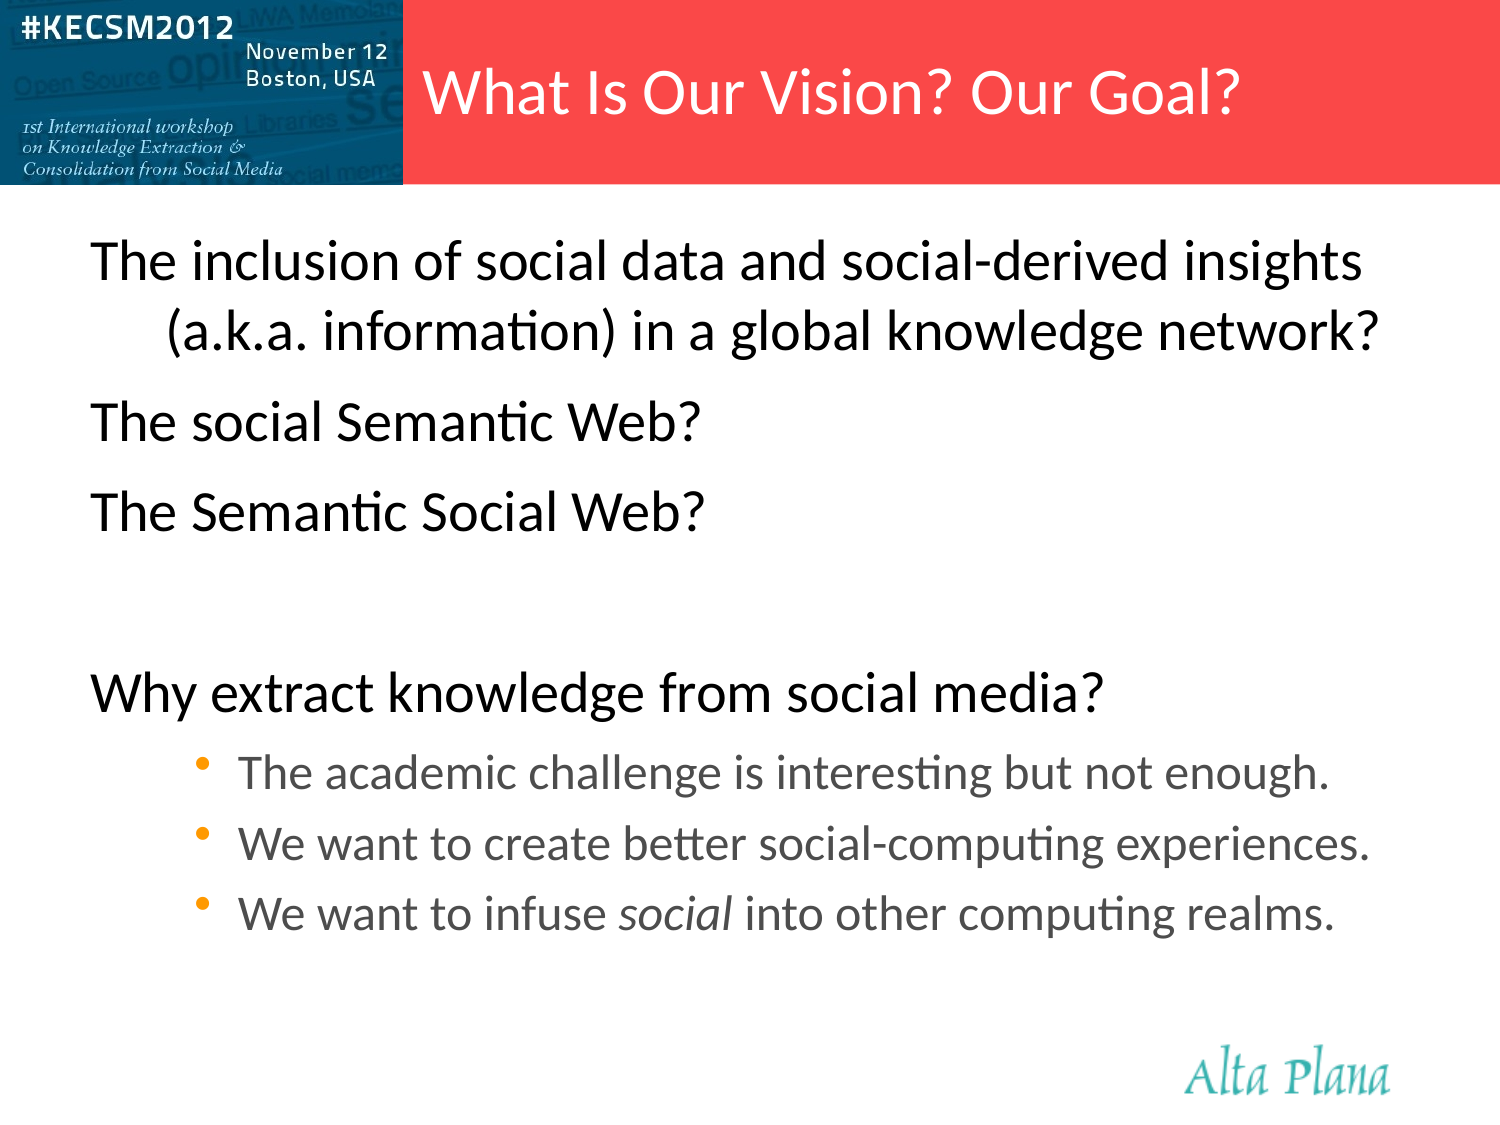

# What Is Our Vision? Our Goal?
The inclusion of social data and social-derived insights (a.k.a. information) in a global knowledge network?
The social Semantic Web?
The Semantic Social Web?

Why extract knowledge from social media?
The academic challenge is interesting but not enough.
We want to create better social-computing experiences.
We want to infuse social into other computing realms.